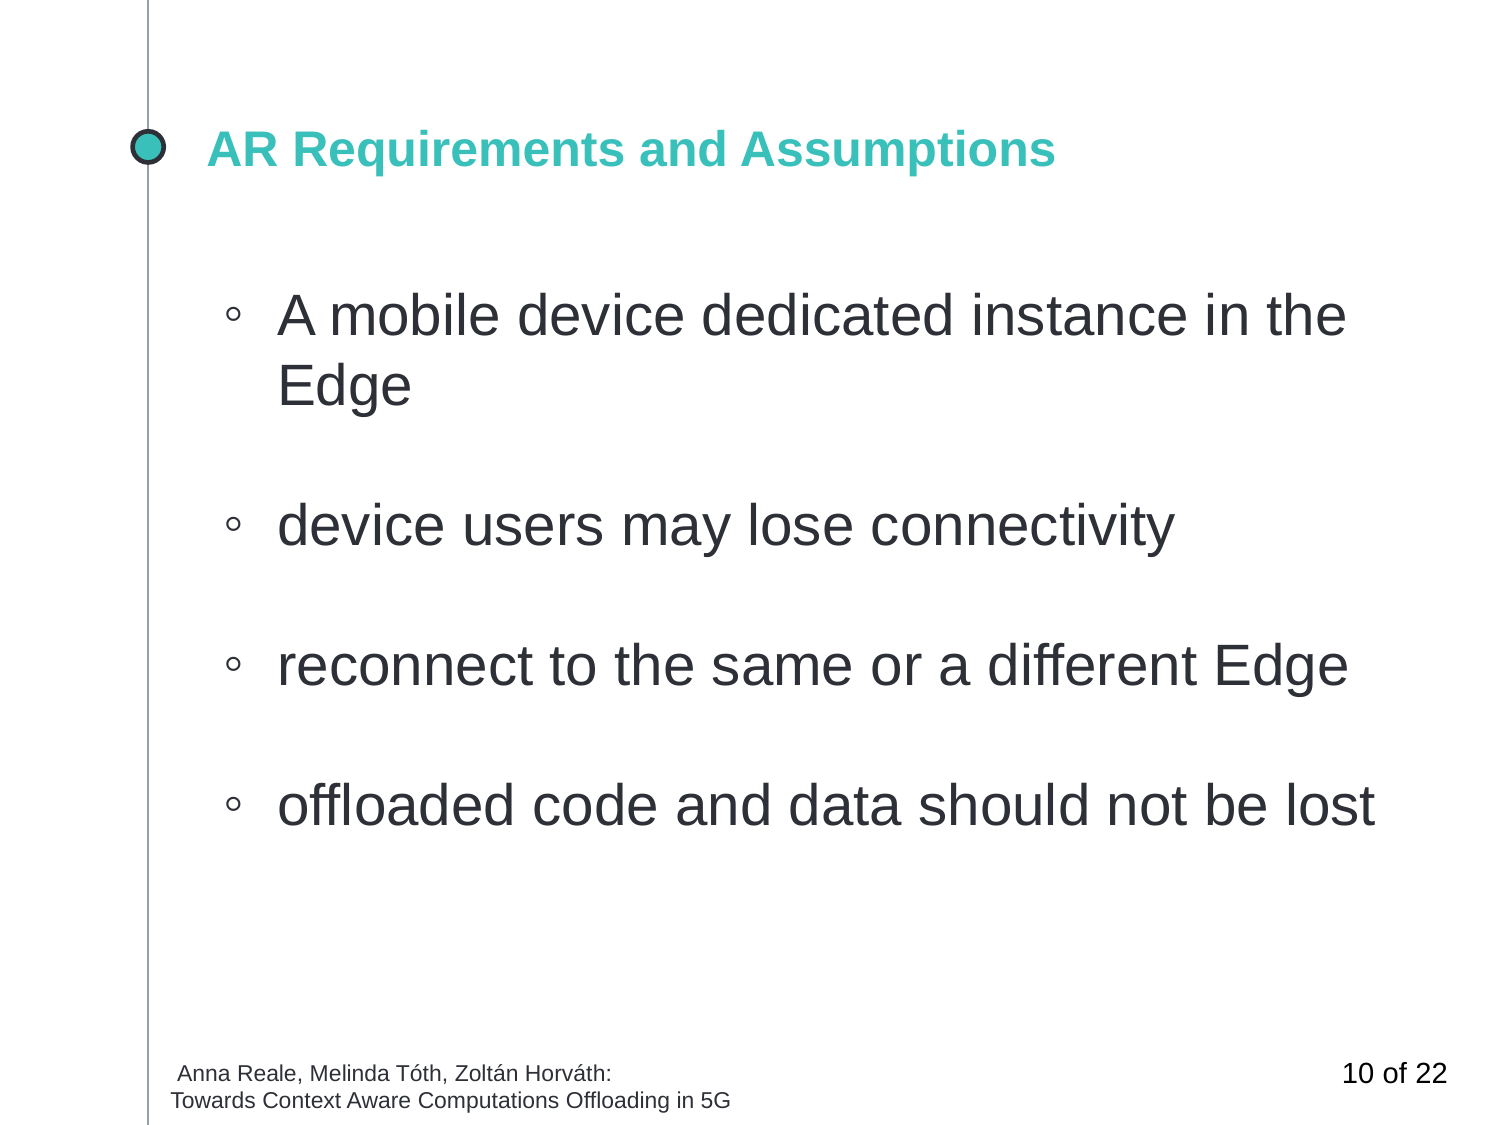

# AR Requirements and Assumptions
A mobile device dedicated instance in the Edge

device users may lose connectivity

reconnect to the same or a different Edge

offloaded code and data should not be lost

= other resources used in a slide footer.

10 of 22